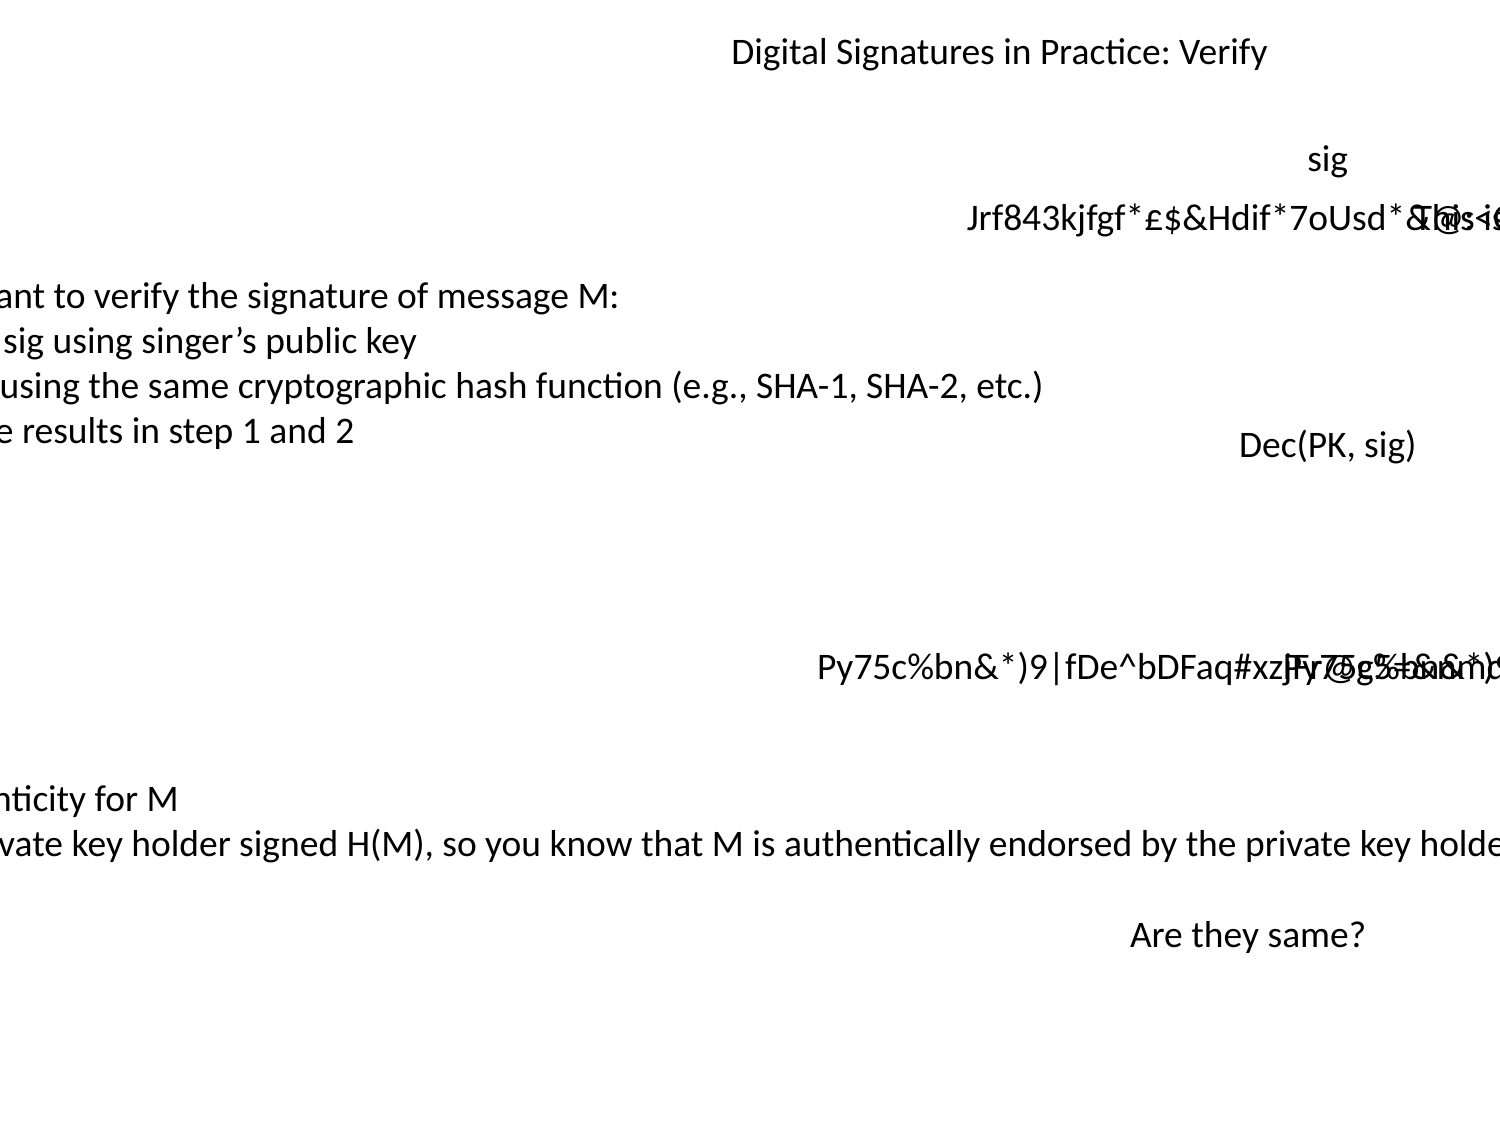

Digital Signatures in Practice: Verify
sig
M
Jrf843kjfgf*£$&Hdif*7oUsd*&@:<CHDFHSD(**
This is a really really long message about Bob’s bill
If you want to verify the signature of message M:
Decrypt sig using singer’s public key
Hash M using the same cryptographic hash function (e.g., SHA-1, SHA-2, etc.)
Compare results in step 1 and 2

Dec(PK, sig)
Hash Function H(M)
Py75c%bn&*)9|fDe^bDFaq#xzjFr@g5=&nmdFg$5knvMd’rkvegMs”
Py75c%bn&*)9|fDe^bDFaq#xzjFr@g5=&nmdFg$5knvMd’rkvegMs”
Digital signatures provide integrity and authenticity for M
The digital signature acts as proof that the private key holder signed H(M), so you know that M is authentically endorsed by the private key holder
==?
Are they same?
1/0